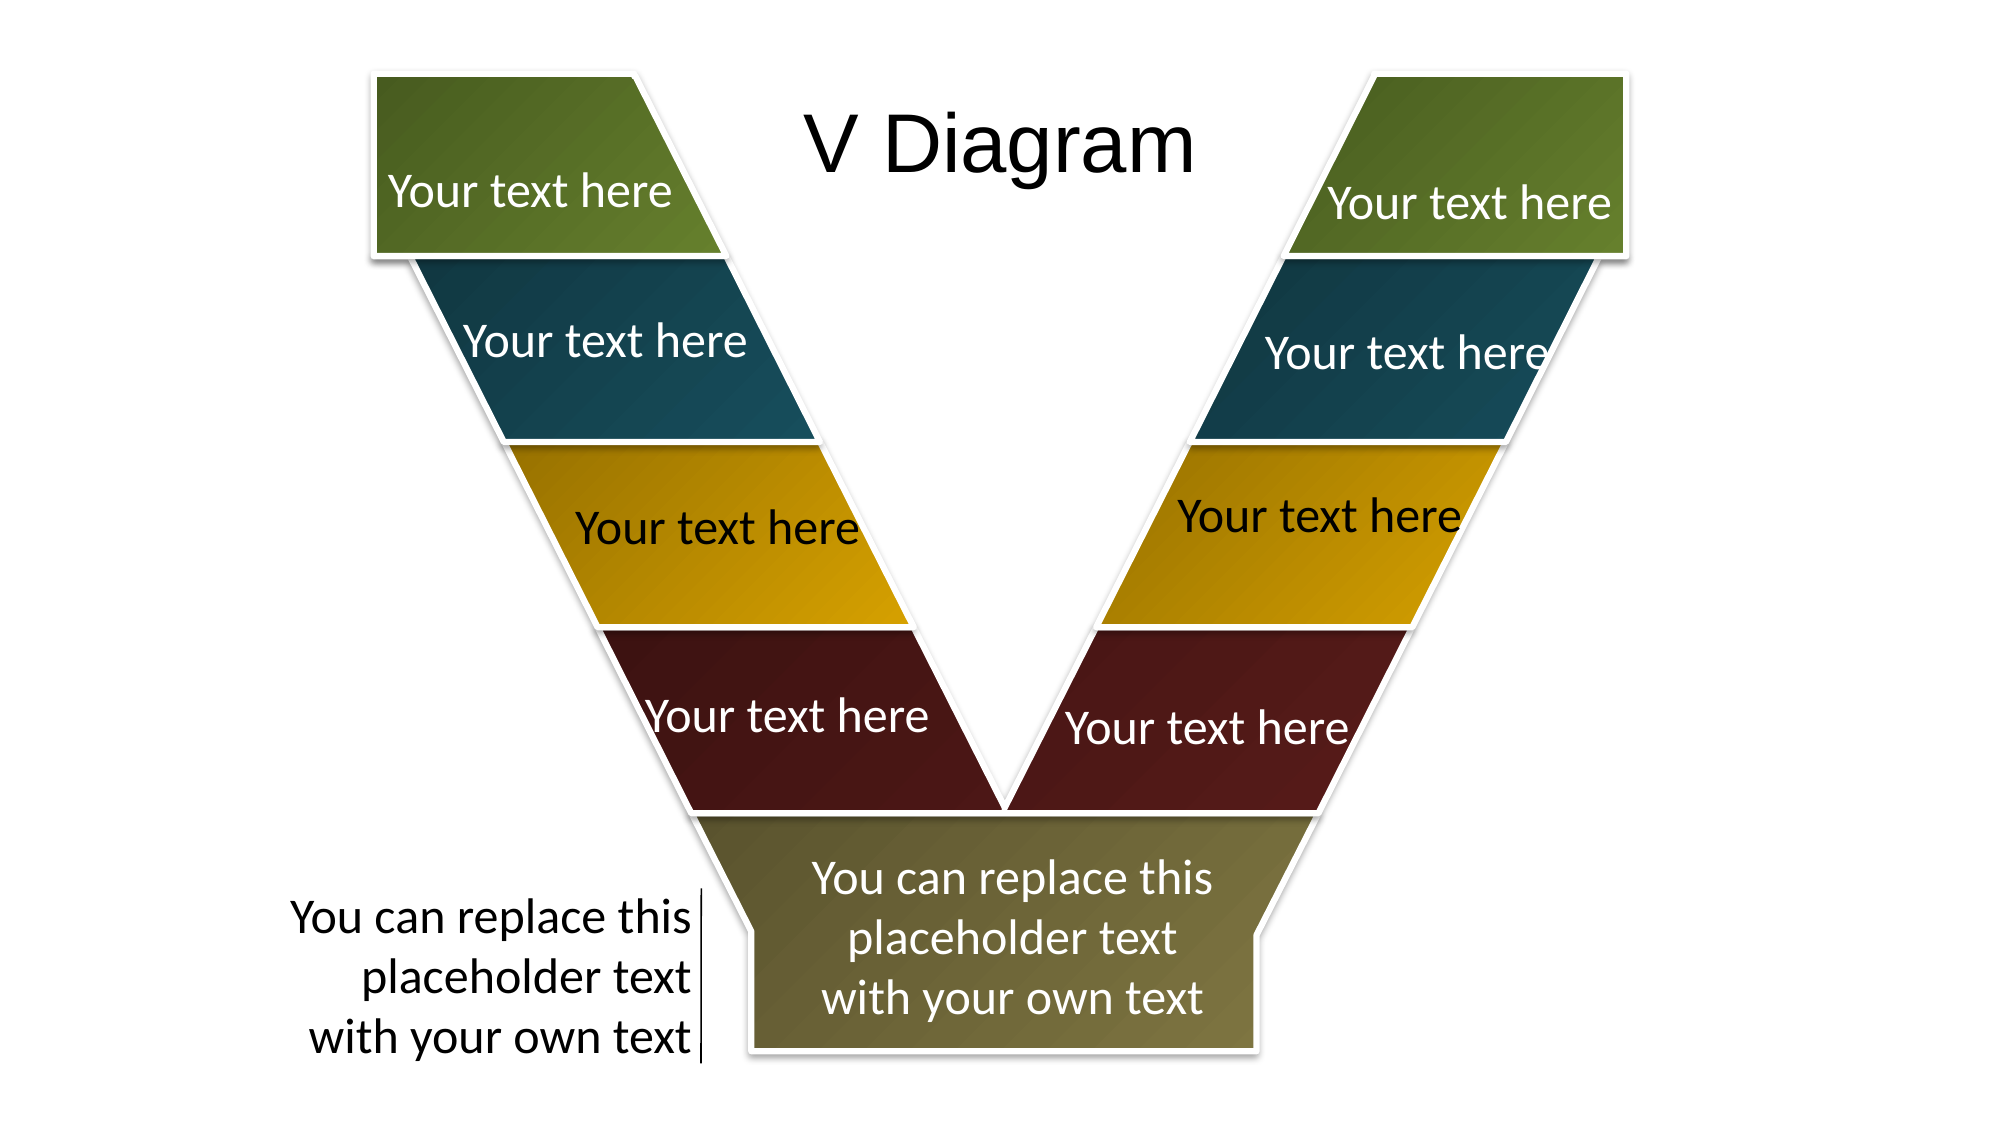

# V Diagram

Your text here
Your text here

Your text here
Your text here

Your text here
Your text here

Your text here
Your text here

You can replace this placeholder text with your own text
You can replace this placeholder text with your own text